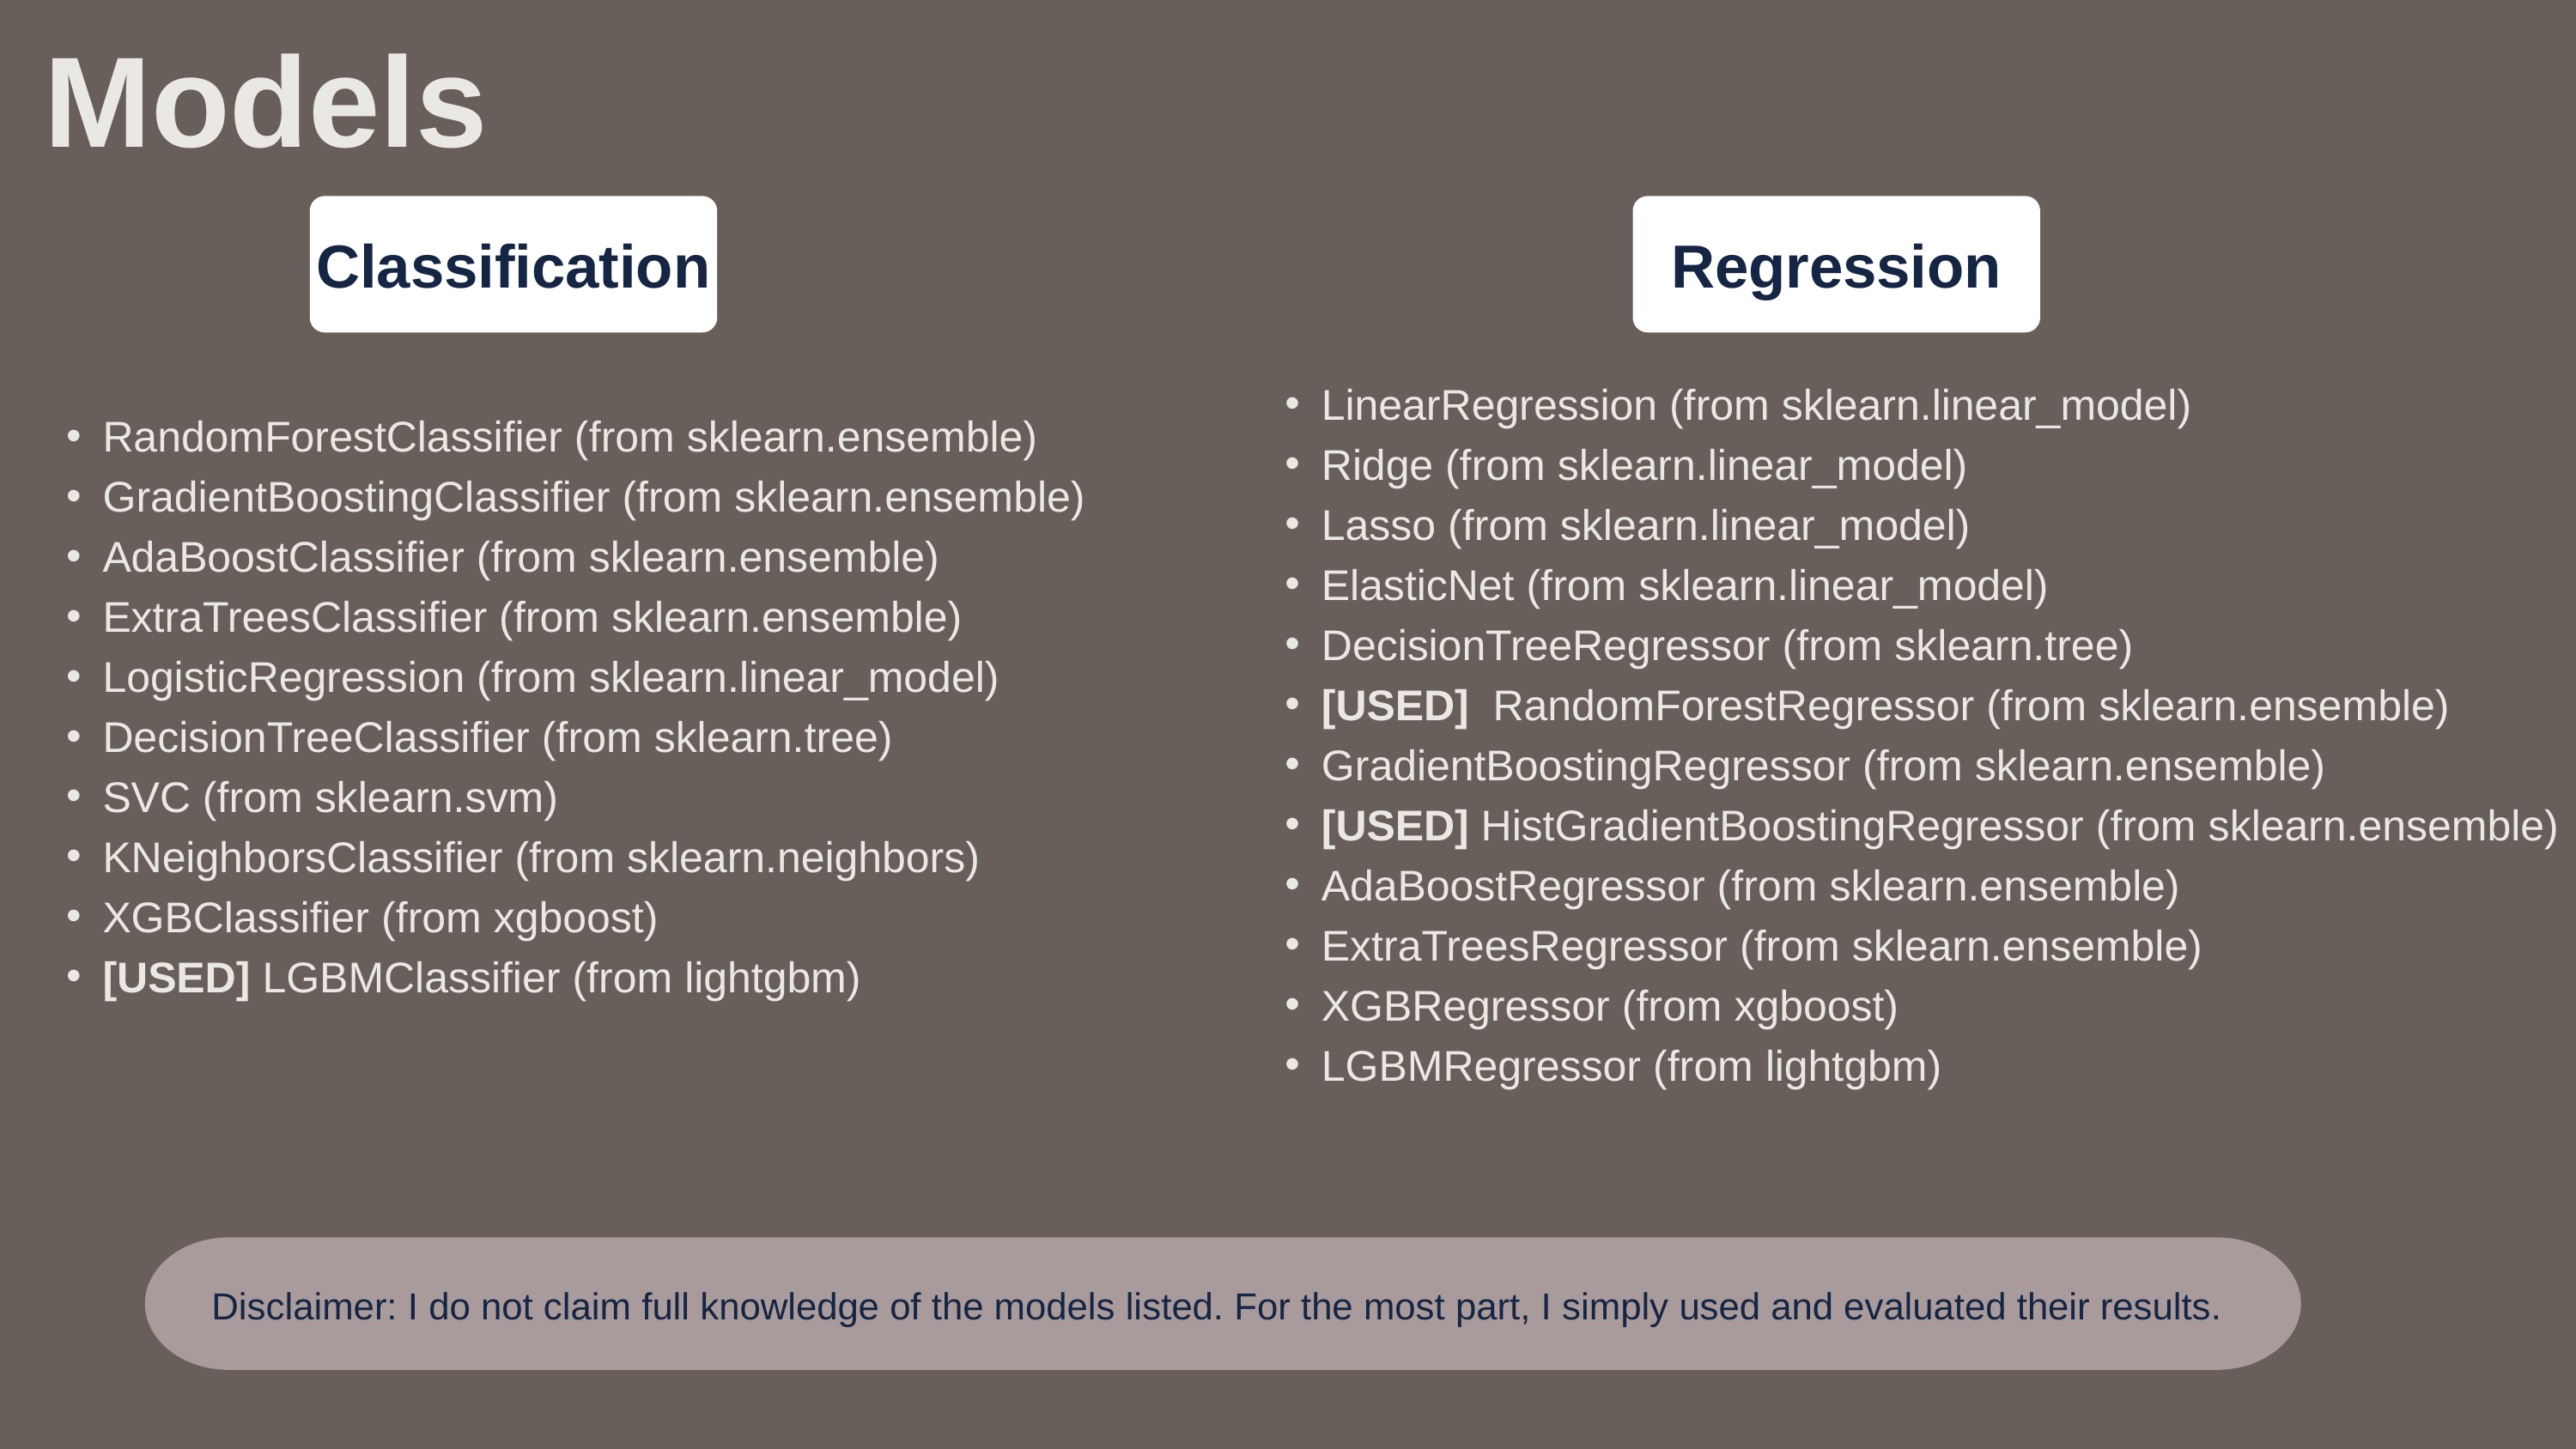

Models

Classification
Regression
LinearRegression (from sklearn.linear_model)
Ridge (from sklearn.linear_model)
Lasso (from sklearn.linear_model)
ElasticNet (from sklearn.linear_model)
DecisionTreeRegressor (from sklearn.tree)
[USED]  RandomForestRegressor (from sklearn.ensemble)
GradientBoostingRegressor (from sklearn.ensemble)
[USED] HistGradientBoostingRegressor (from sklearn.ensemble)
AdaBoostRegressor (from sklearn.ensemble)
ExtraTreesRegressor (from sklearn.ensemble)
XGBRegressor (from xgboost)
LGBMRegressor (from lightgbm)

RandomForestClassifier (from sklearn.ensemble)
GradientBoostingClassifier (from sklearn.ensemble)
AdaBoostClassifier (from sklearn.ensemble)
ExtraTreesClassifier (from sklearn.ensemble)
LogisticRegression (from sklearn.linear_model)
DecisionTreeClassifier (from sklearn.tree)
SVC (from sklearn.svm)
KNeighborsClassifier (from sklearn.neighbors)
XGBClassifier (from xgboost)
[USED] LGBMClassifier (from lightgbm)

Disclaimer: I do not claim full knowledge of the models listed. For the most part, I simply used and evaluated their results.